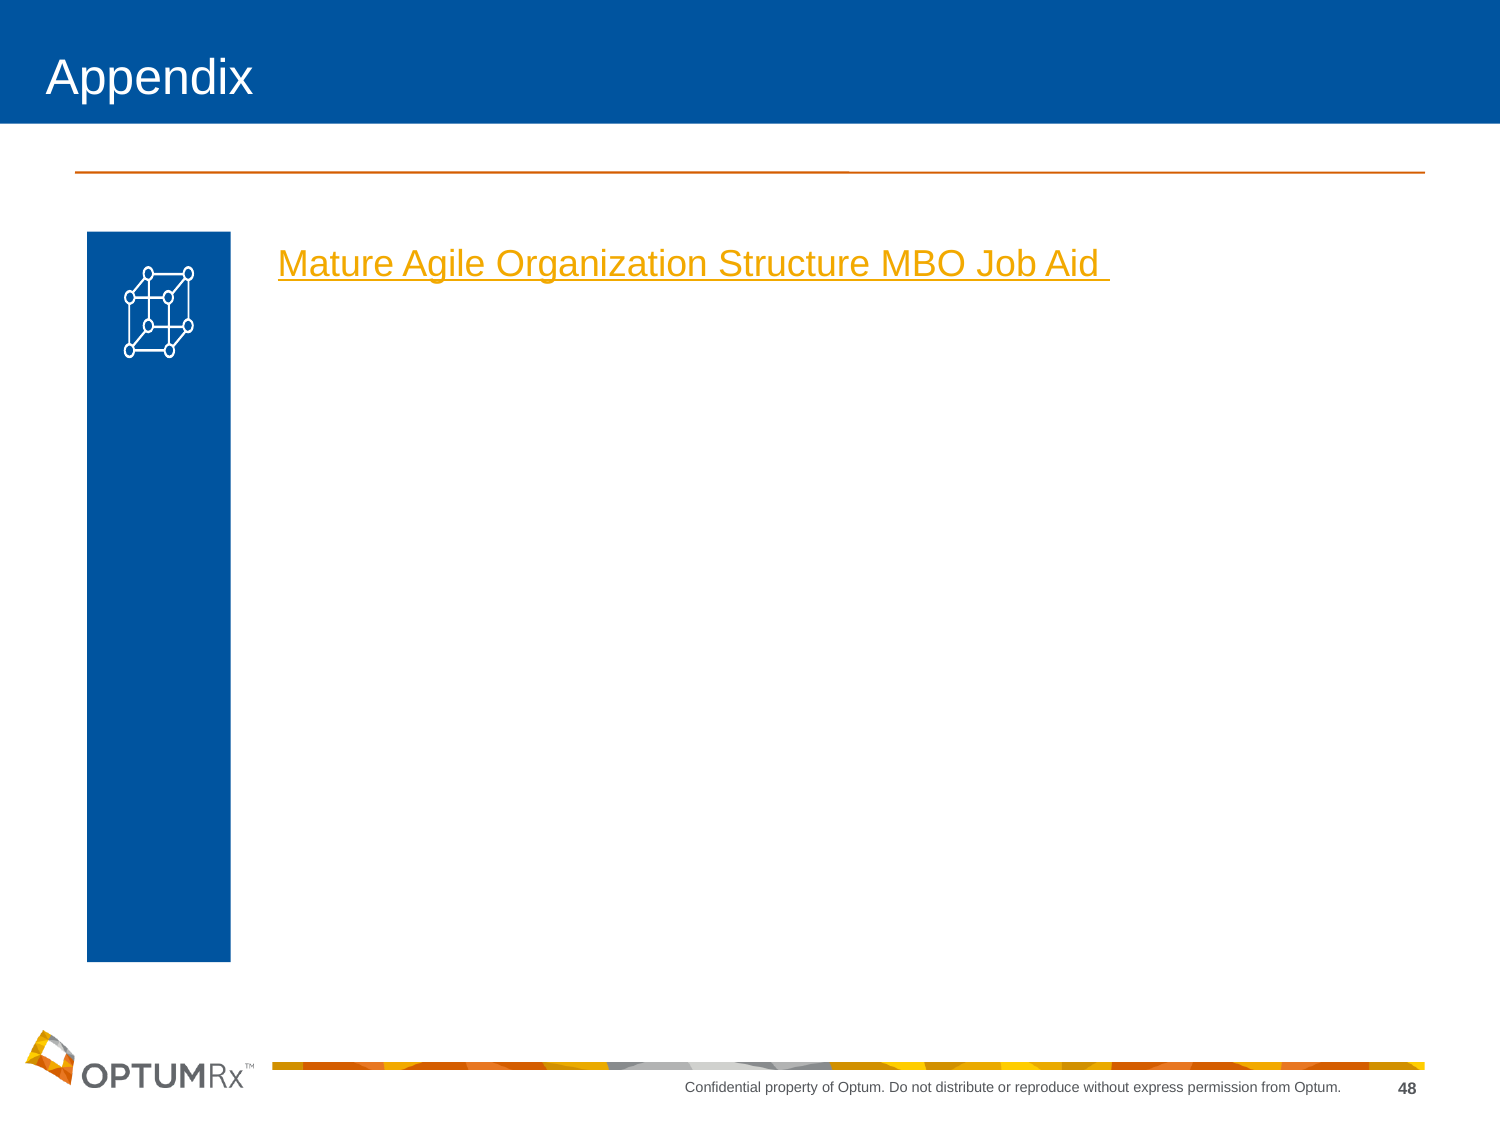

Appendix

Mature Agile Organization Structure MBO Job Aid